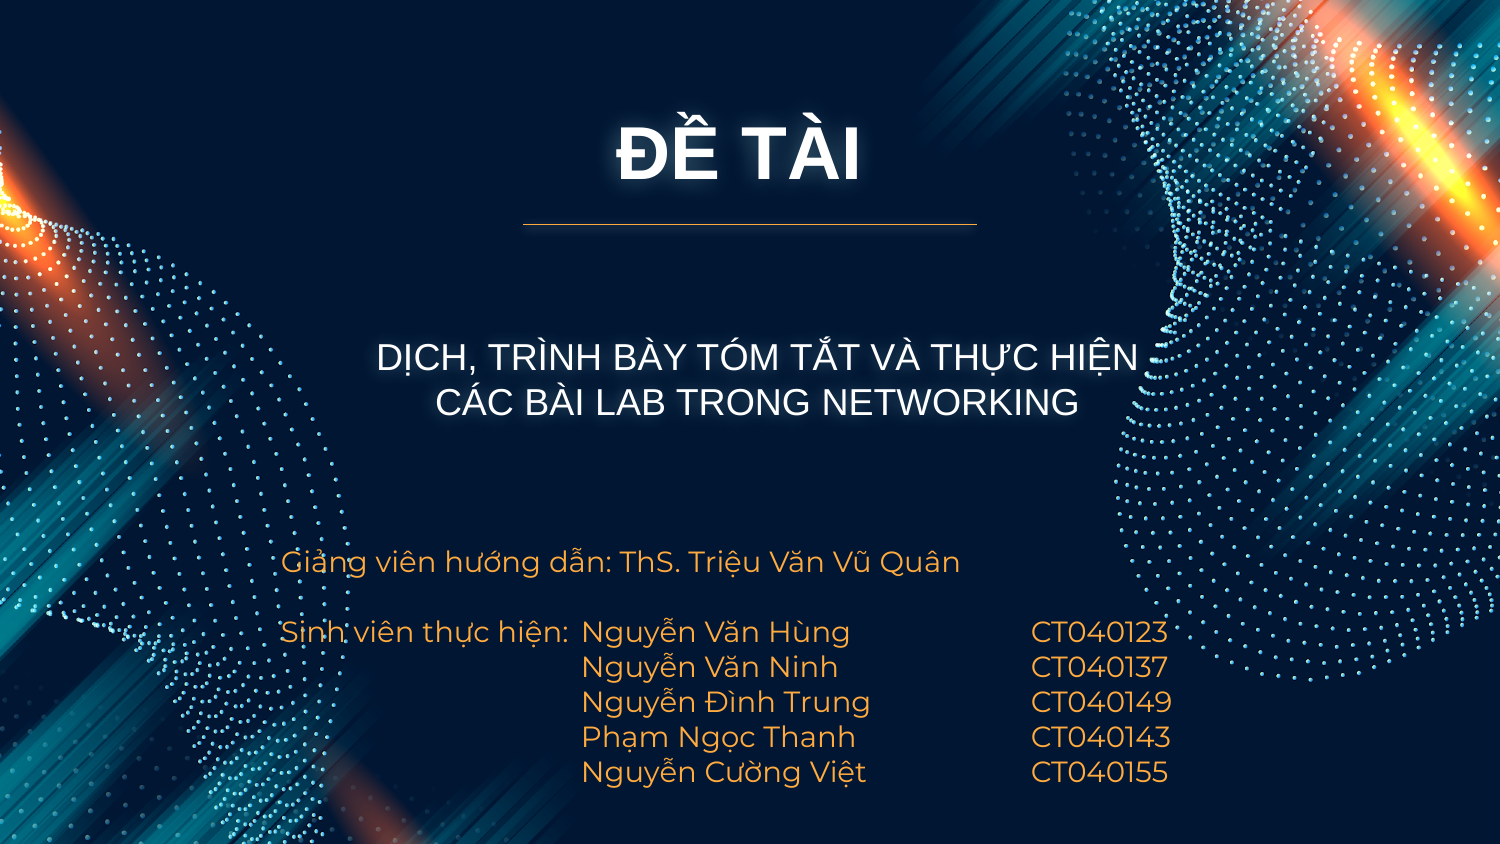

# ĐỀ TÀI
DỊCH, TRÌNH BÀY TÓM TẮT VÀ THỰC HIỆN CÁC BÀI LAB TRONG NETWORKING
Giảng viên hướng dẫn: ThS. Triệu Văn Vũ Quân

Sinh viên thực hiện: 	Nguyễn Văn Hùng		CT040123
		Nguyễn Văn Ninh		CT040137
		Nguyễn Đình Trung 		CT040149
		Phạm Ngọc Thanh   		CT040143
		Nguyễn Cường Việt		CT040155